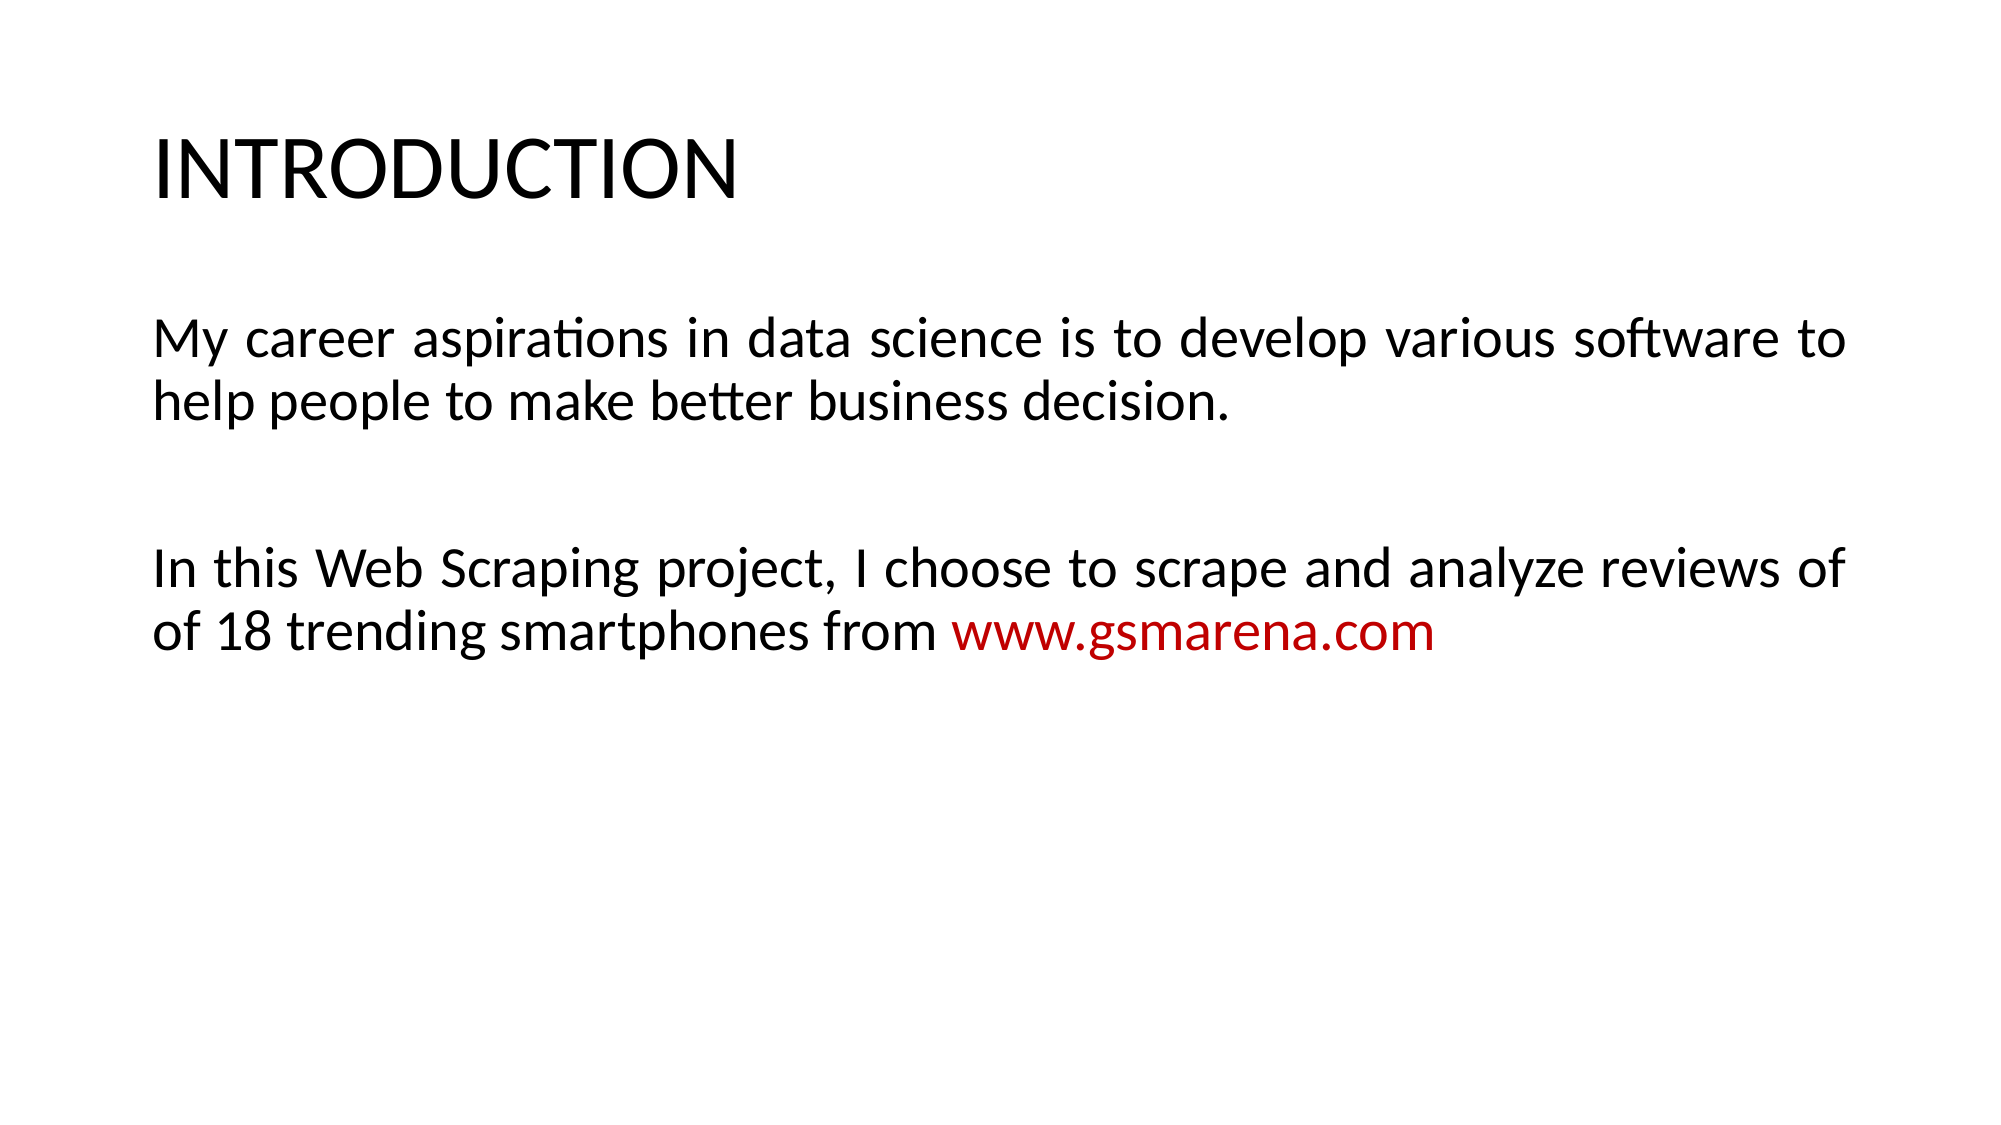

# INTRODUCTION
My career aspirations in data science is to develop various software to help people to make better business decision.

In this Web Scraping project, I choose to scrape and analyze reviews of of 18 trending smartphones from www.gsmarena.com